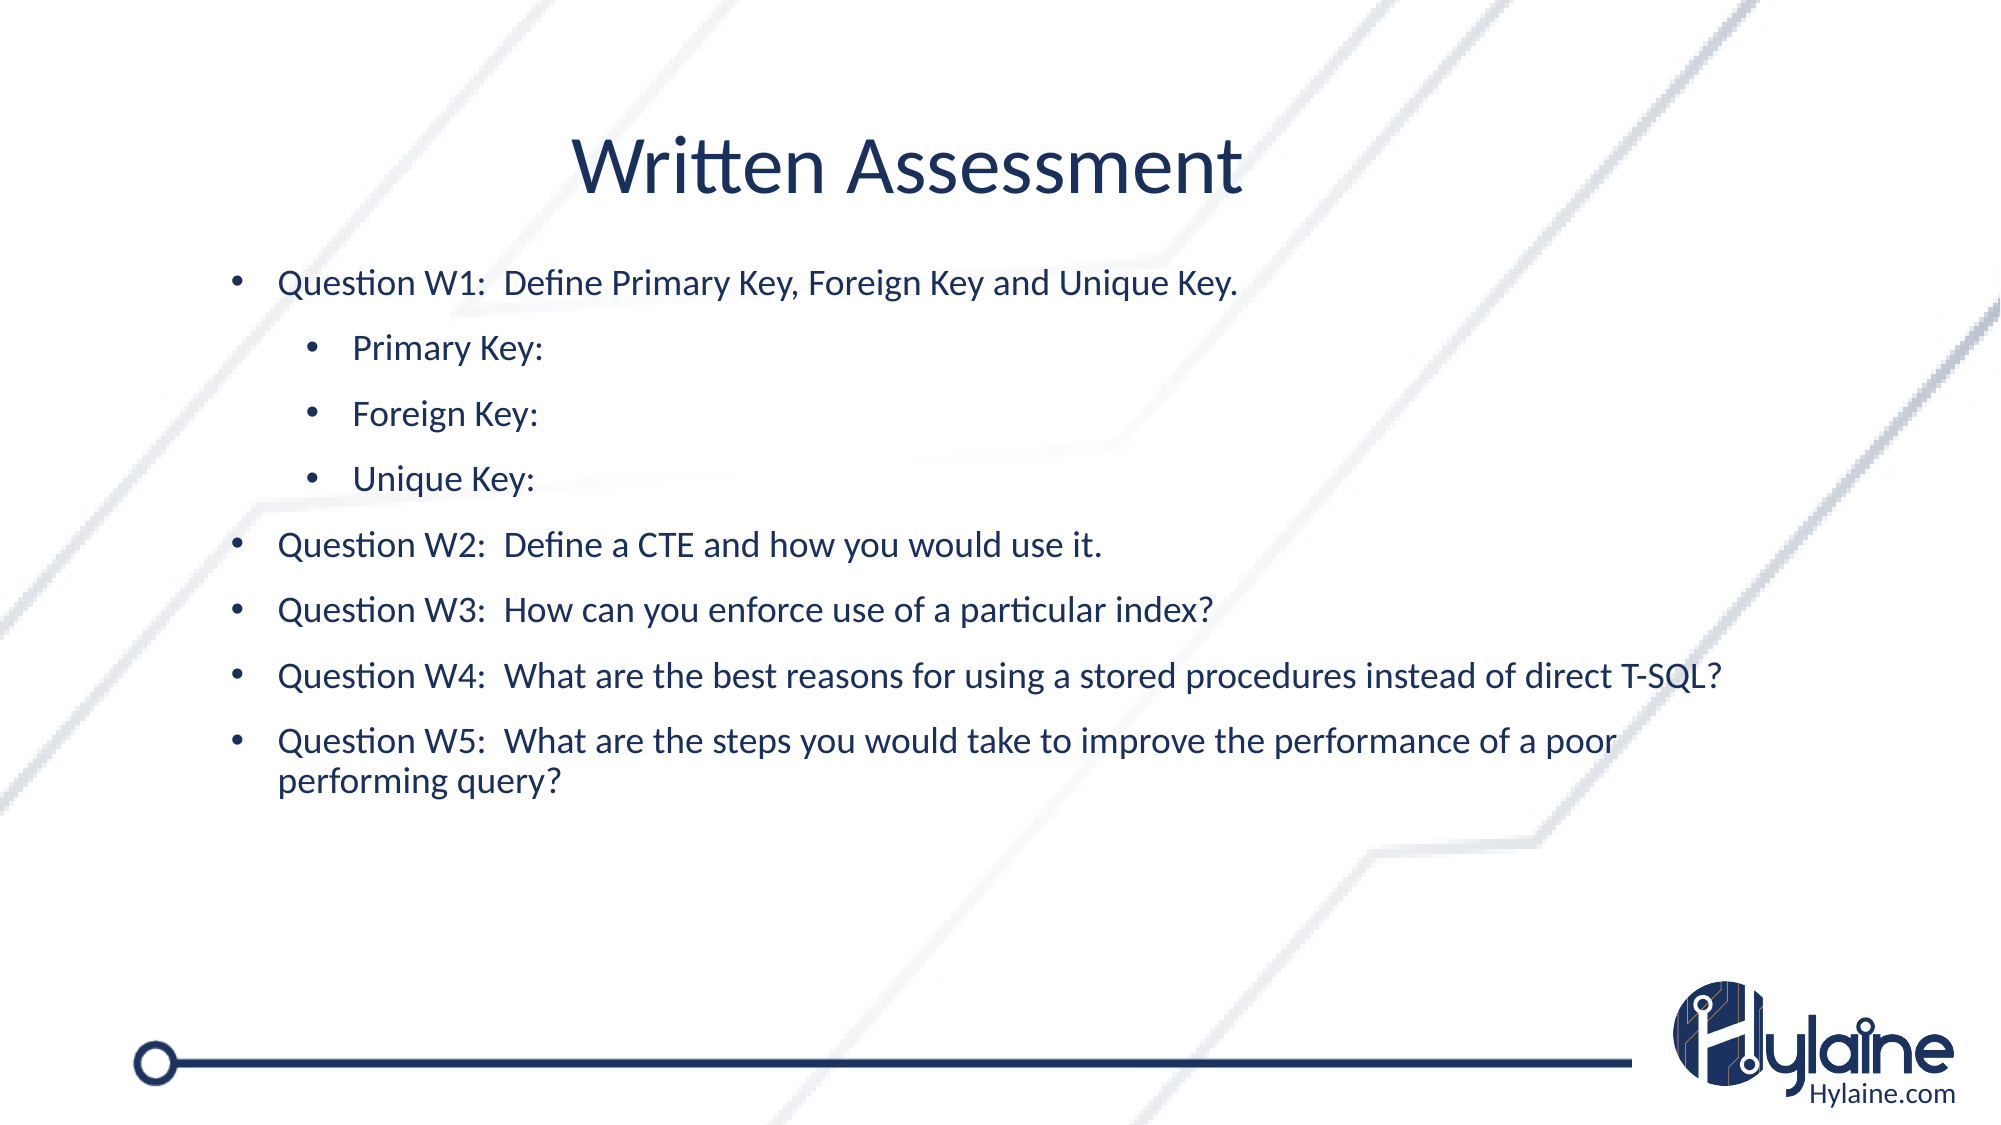

Written Assessment
Question W1:  Define Primary Key, Foreign Key and Unique Key.
Primary Key:
Foreign Key:
Unique Key:
Question W2:  Define a CTE and how you would use it.
Question W3:  How can you enforce use of a particular index?
Question W4:  What are the best reasons for using a stored procedures instead of direct T-SQL?
Question W5:  What are the steps you would take to improve the performance of a poor performing query?